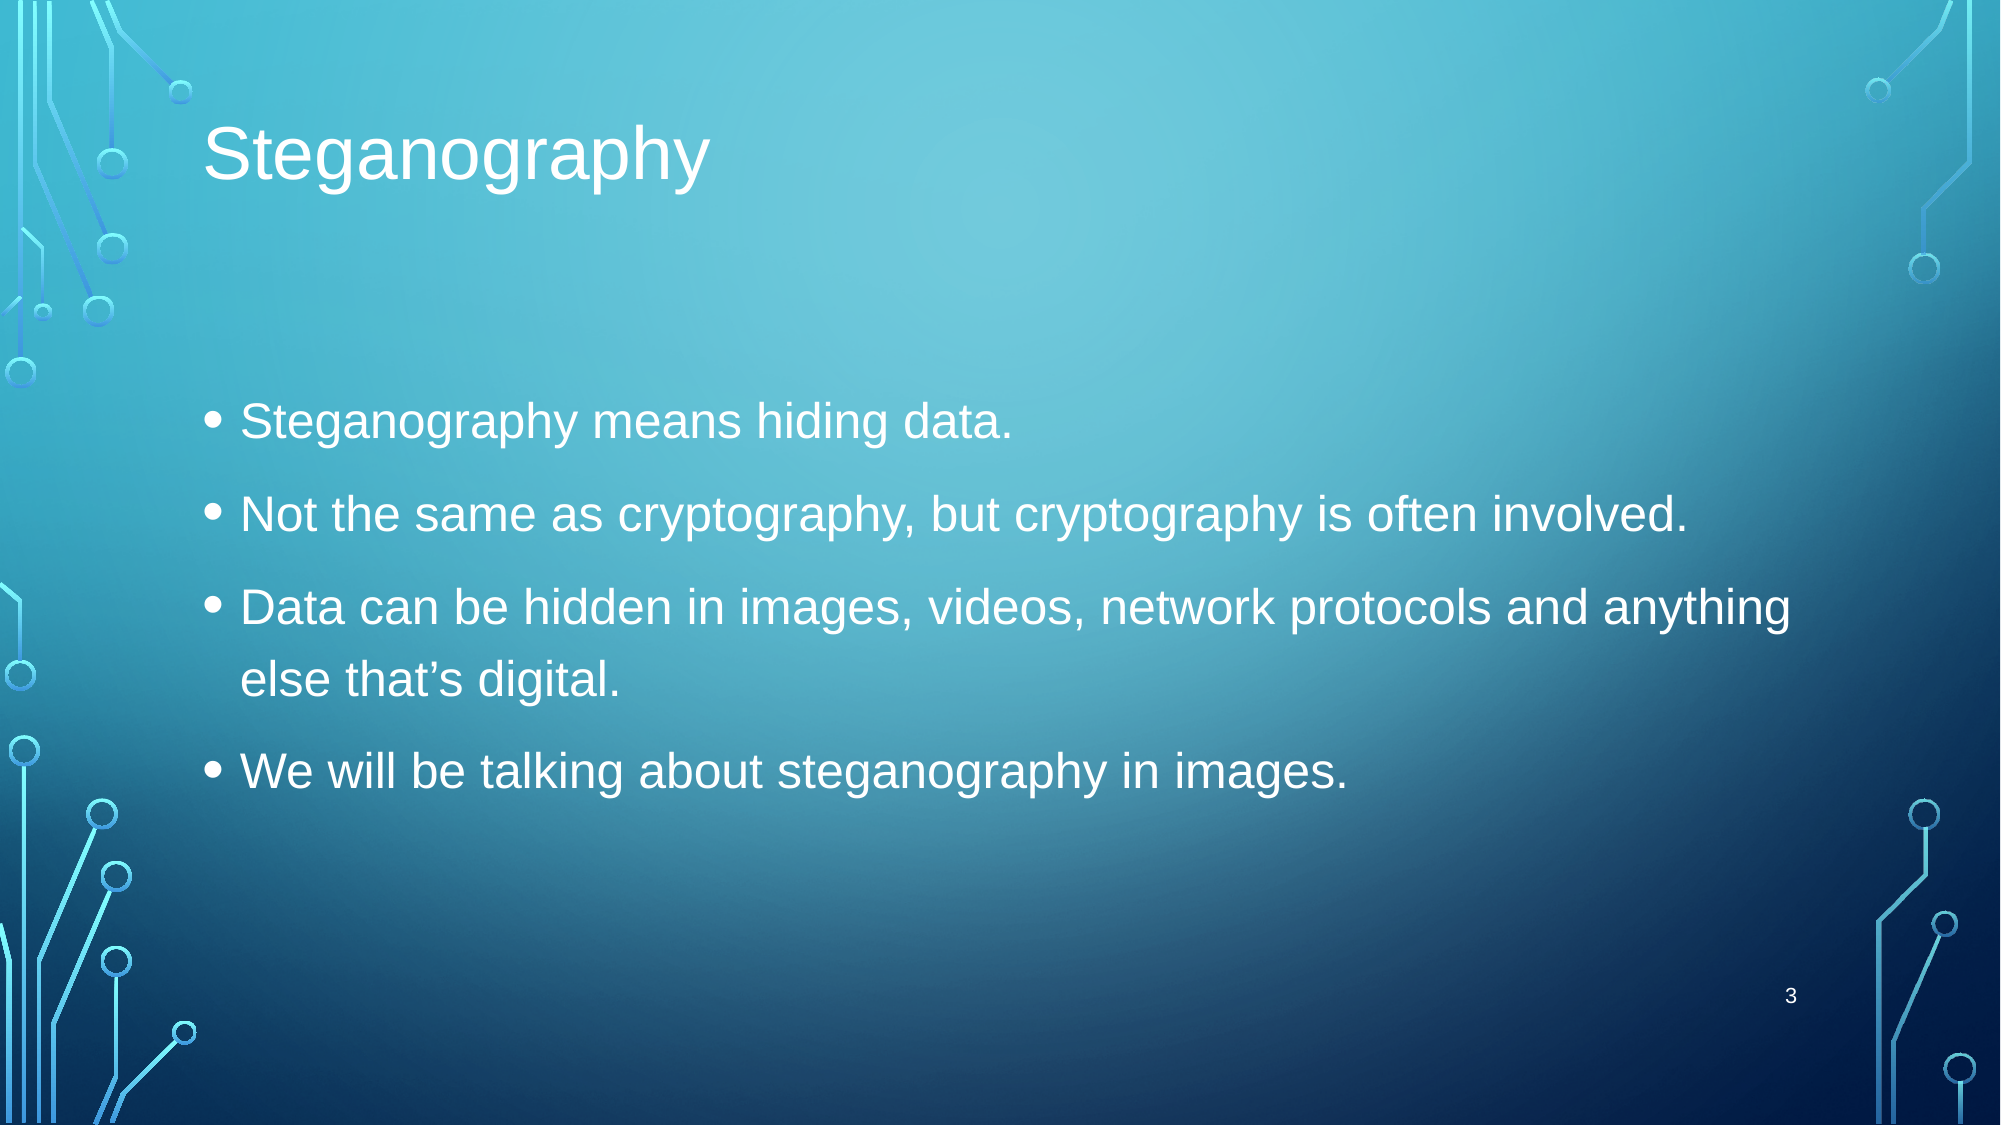

# Steganography
Steganography means hiding data.
Not the same as cryptography, but cryptography is often involved.
Data can be hidden in images, videos, network protocols and anything else that’s digital.
We will be talking about steganography in images.
3